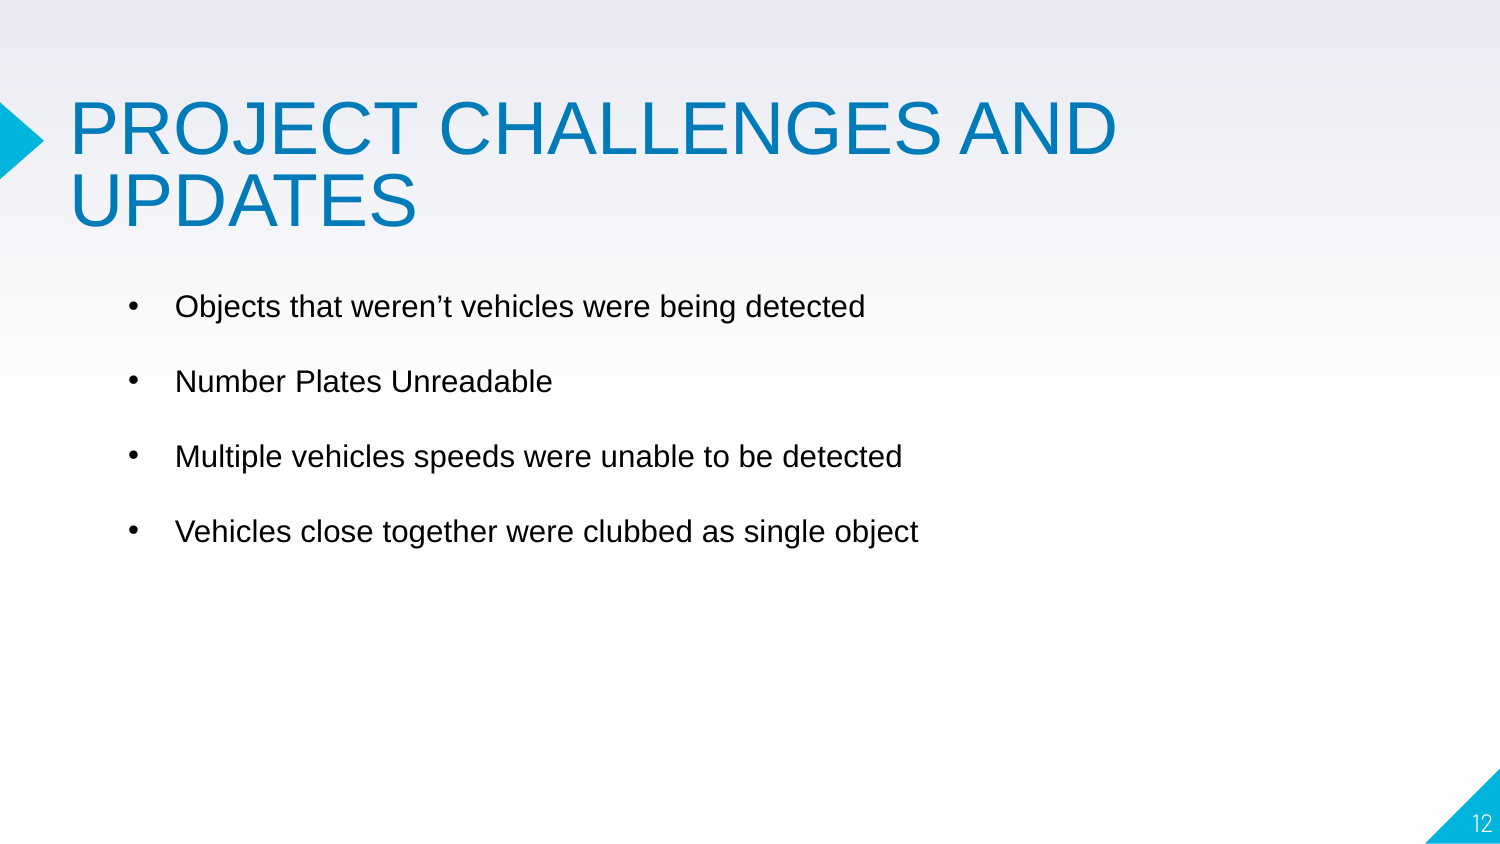

PROJECT CHALLENGES AND UPDATES
Objects that weren’t vehicles were being detected
Number Plates Unreadable
Multiple vehicles speeds were unable to be detected
Vehicles close together were clubbed as single object
12